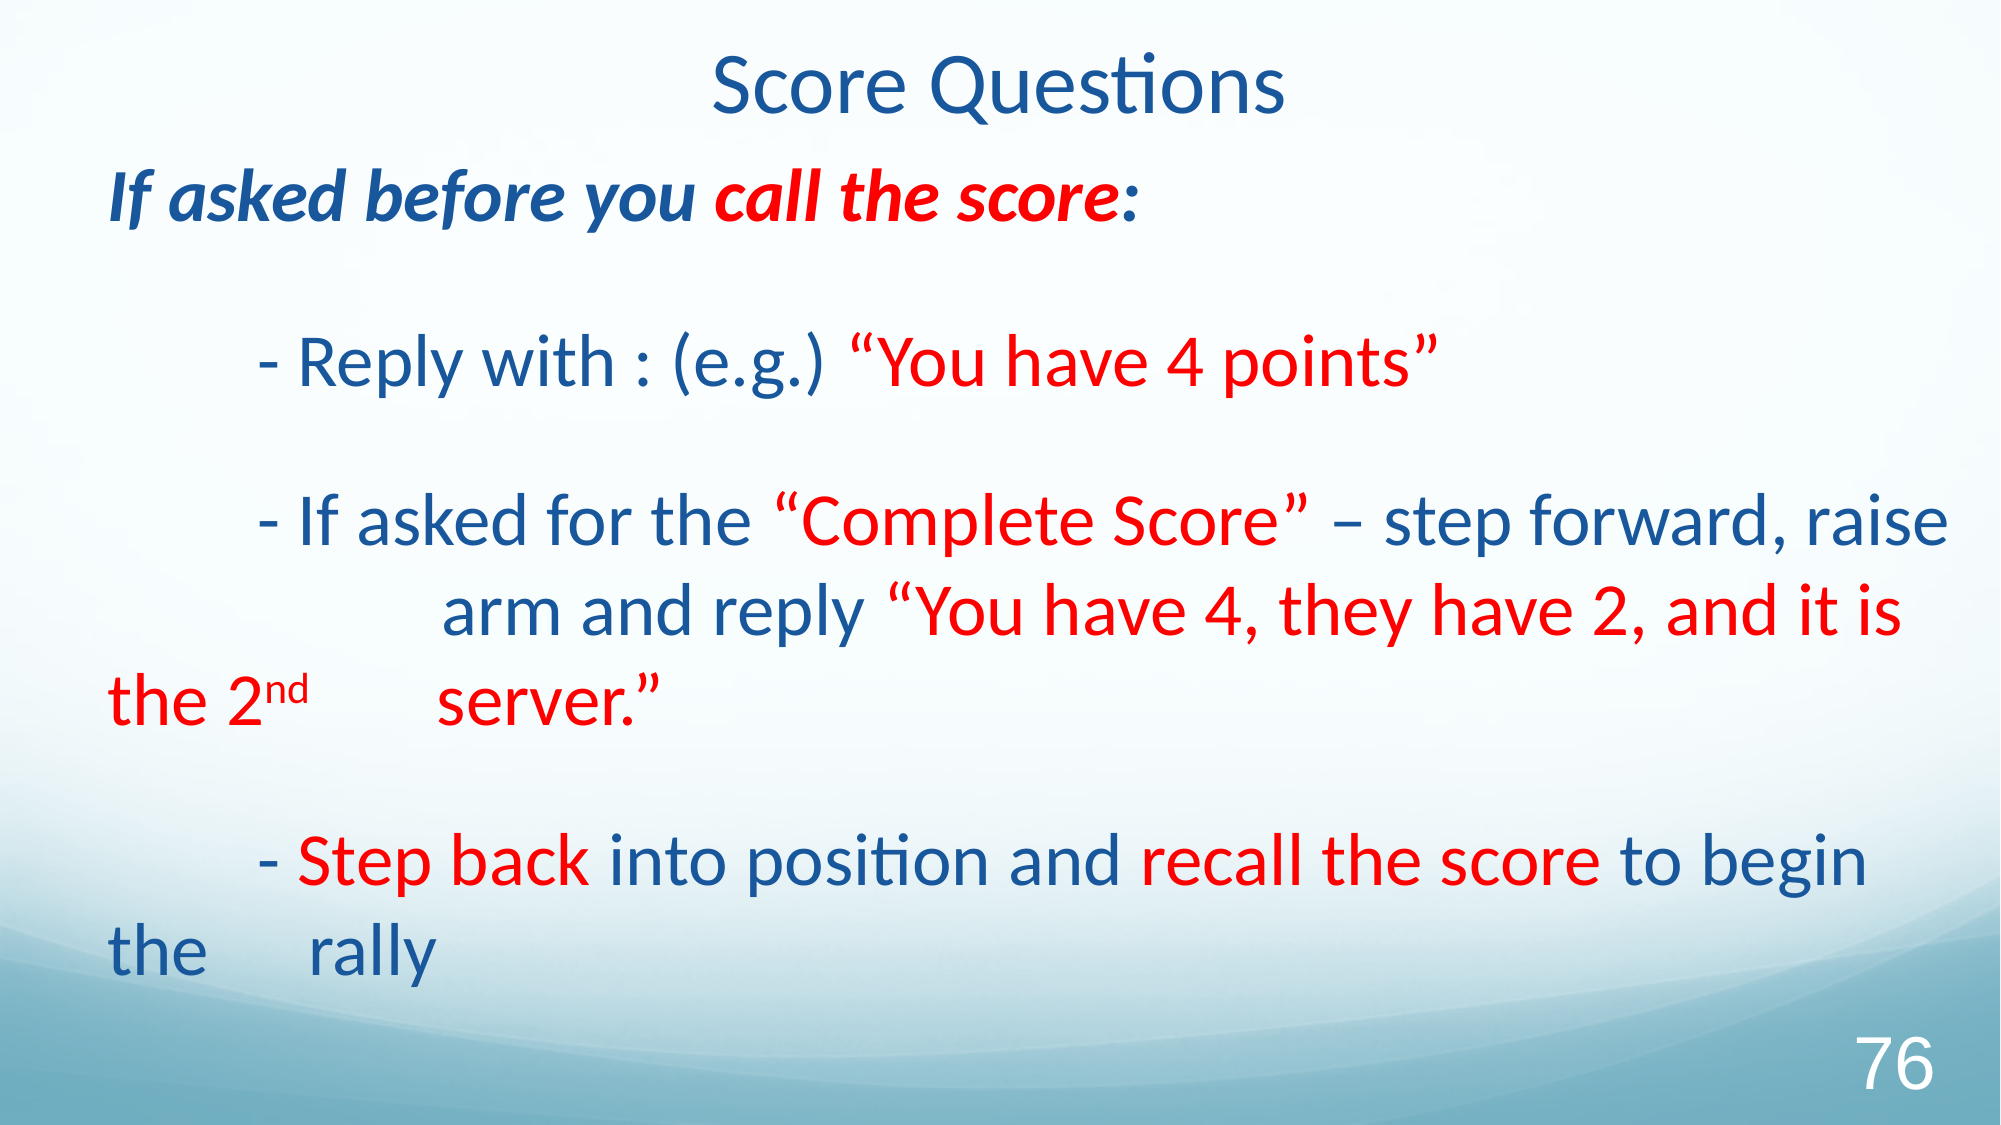

# Score Questions
If asked before you call the score:

	- Reply with : (e.g.) “You have 4 points”

	- If asked for the “Complete Score” – step forward, raise 	 	  arm and reply “You have 4, they have 2, and it is the 2nd	   server.”

	- Step back into position and recall the score to begin the 	   rally
76